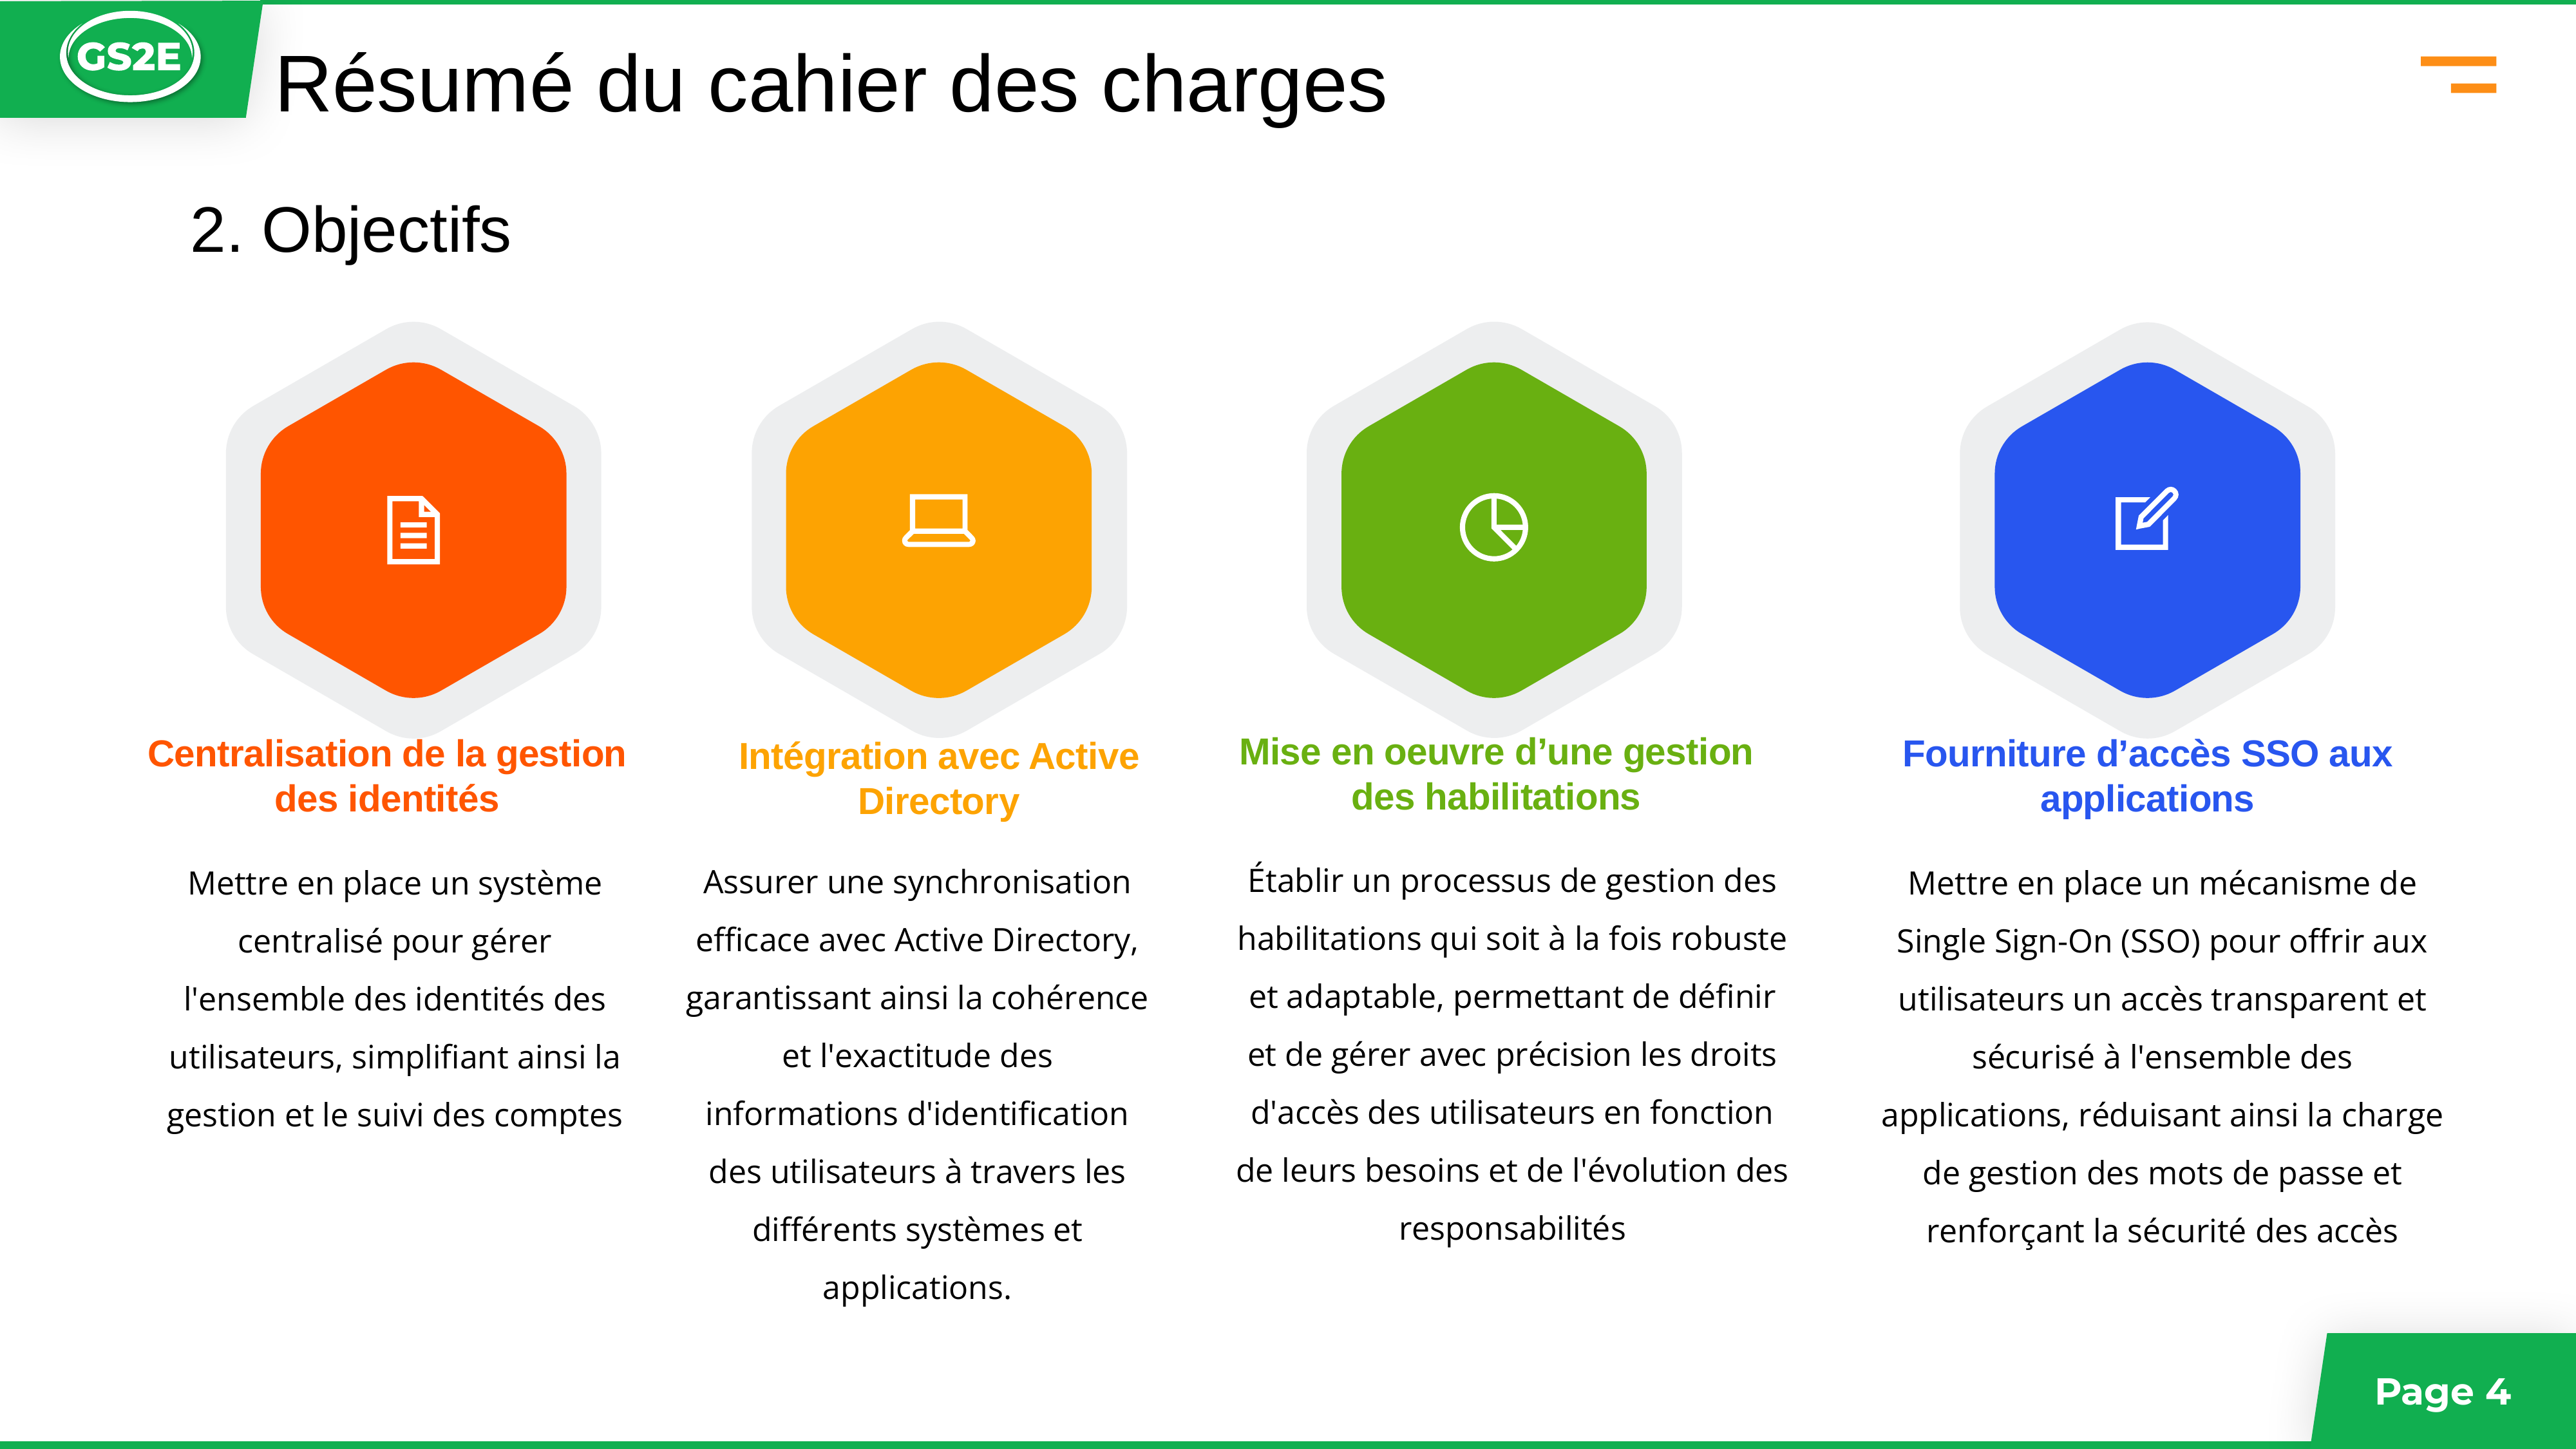

Résumé du cahier des charges
2. Objectifs

Mise en oeuvre d’une gestion des habilitations
Centralisation de la gestion des identités
Fourniture d’accès SSO aux applications
Intégration avec Active Directory
Établir un processus de gestion des habilitations qui soit à la fois robuste et adaptable, permettant de définir et de gérer avec précision les droits d'accès des utilisateurs en fonction de leurs besoins et de l'évolution des responsabilités
Assurer une synchronisation efficace avec Active Directory, garantissant ainsi la cohérence et l'exactitude des informations d'identification des utilisateurs à travers les différents systèmes et applications.
Mettre en place un système centralisé pour gérer l'ensemble des identités des utilisateurs, simplifiant ainsi la gestion et le suivi des comptes
Mettre en place un mécanisme de Single Sign-On (SSO) pour offrir aux utilisateurs un accès transparent et sécurisé à l'ensemble des applications, réduisant ainsi la charge de gestion des mots de passe et renforçant la sécurité des accès